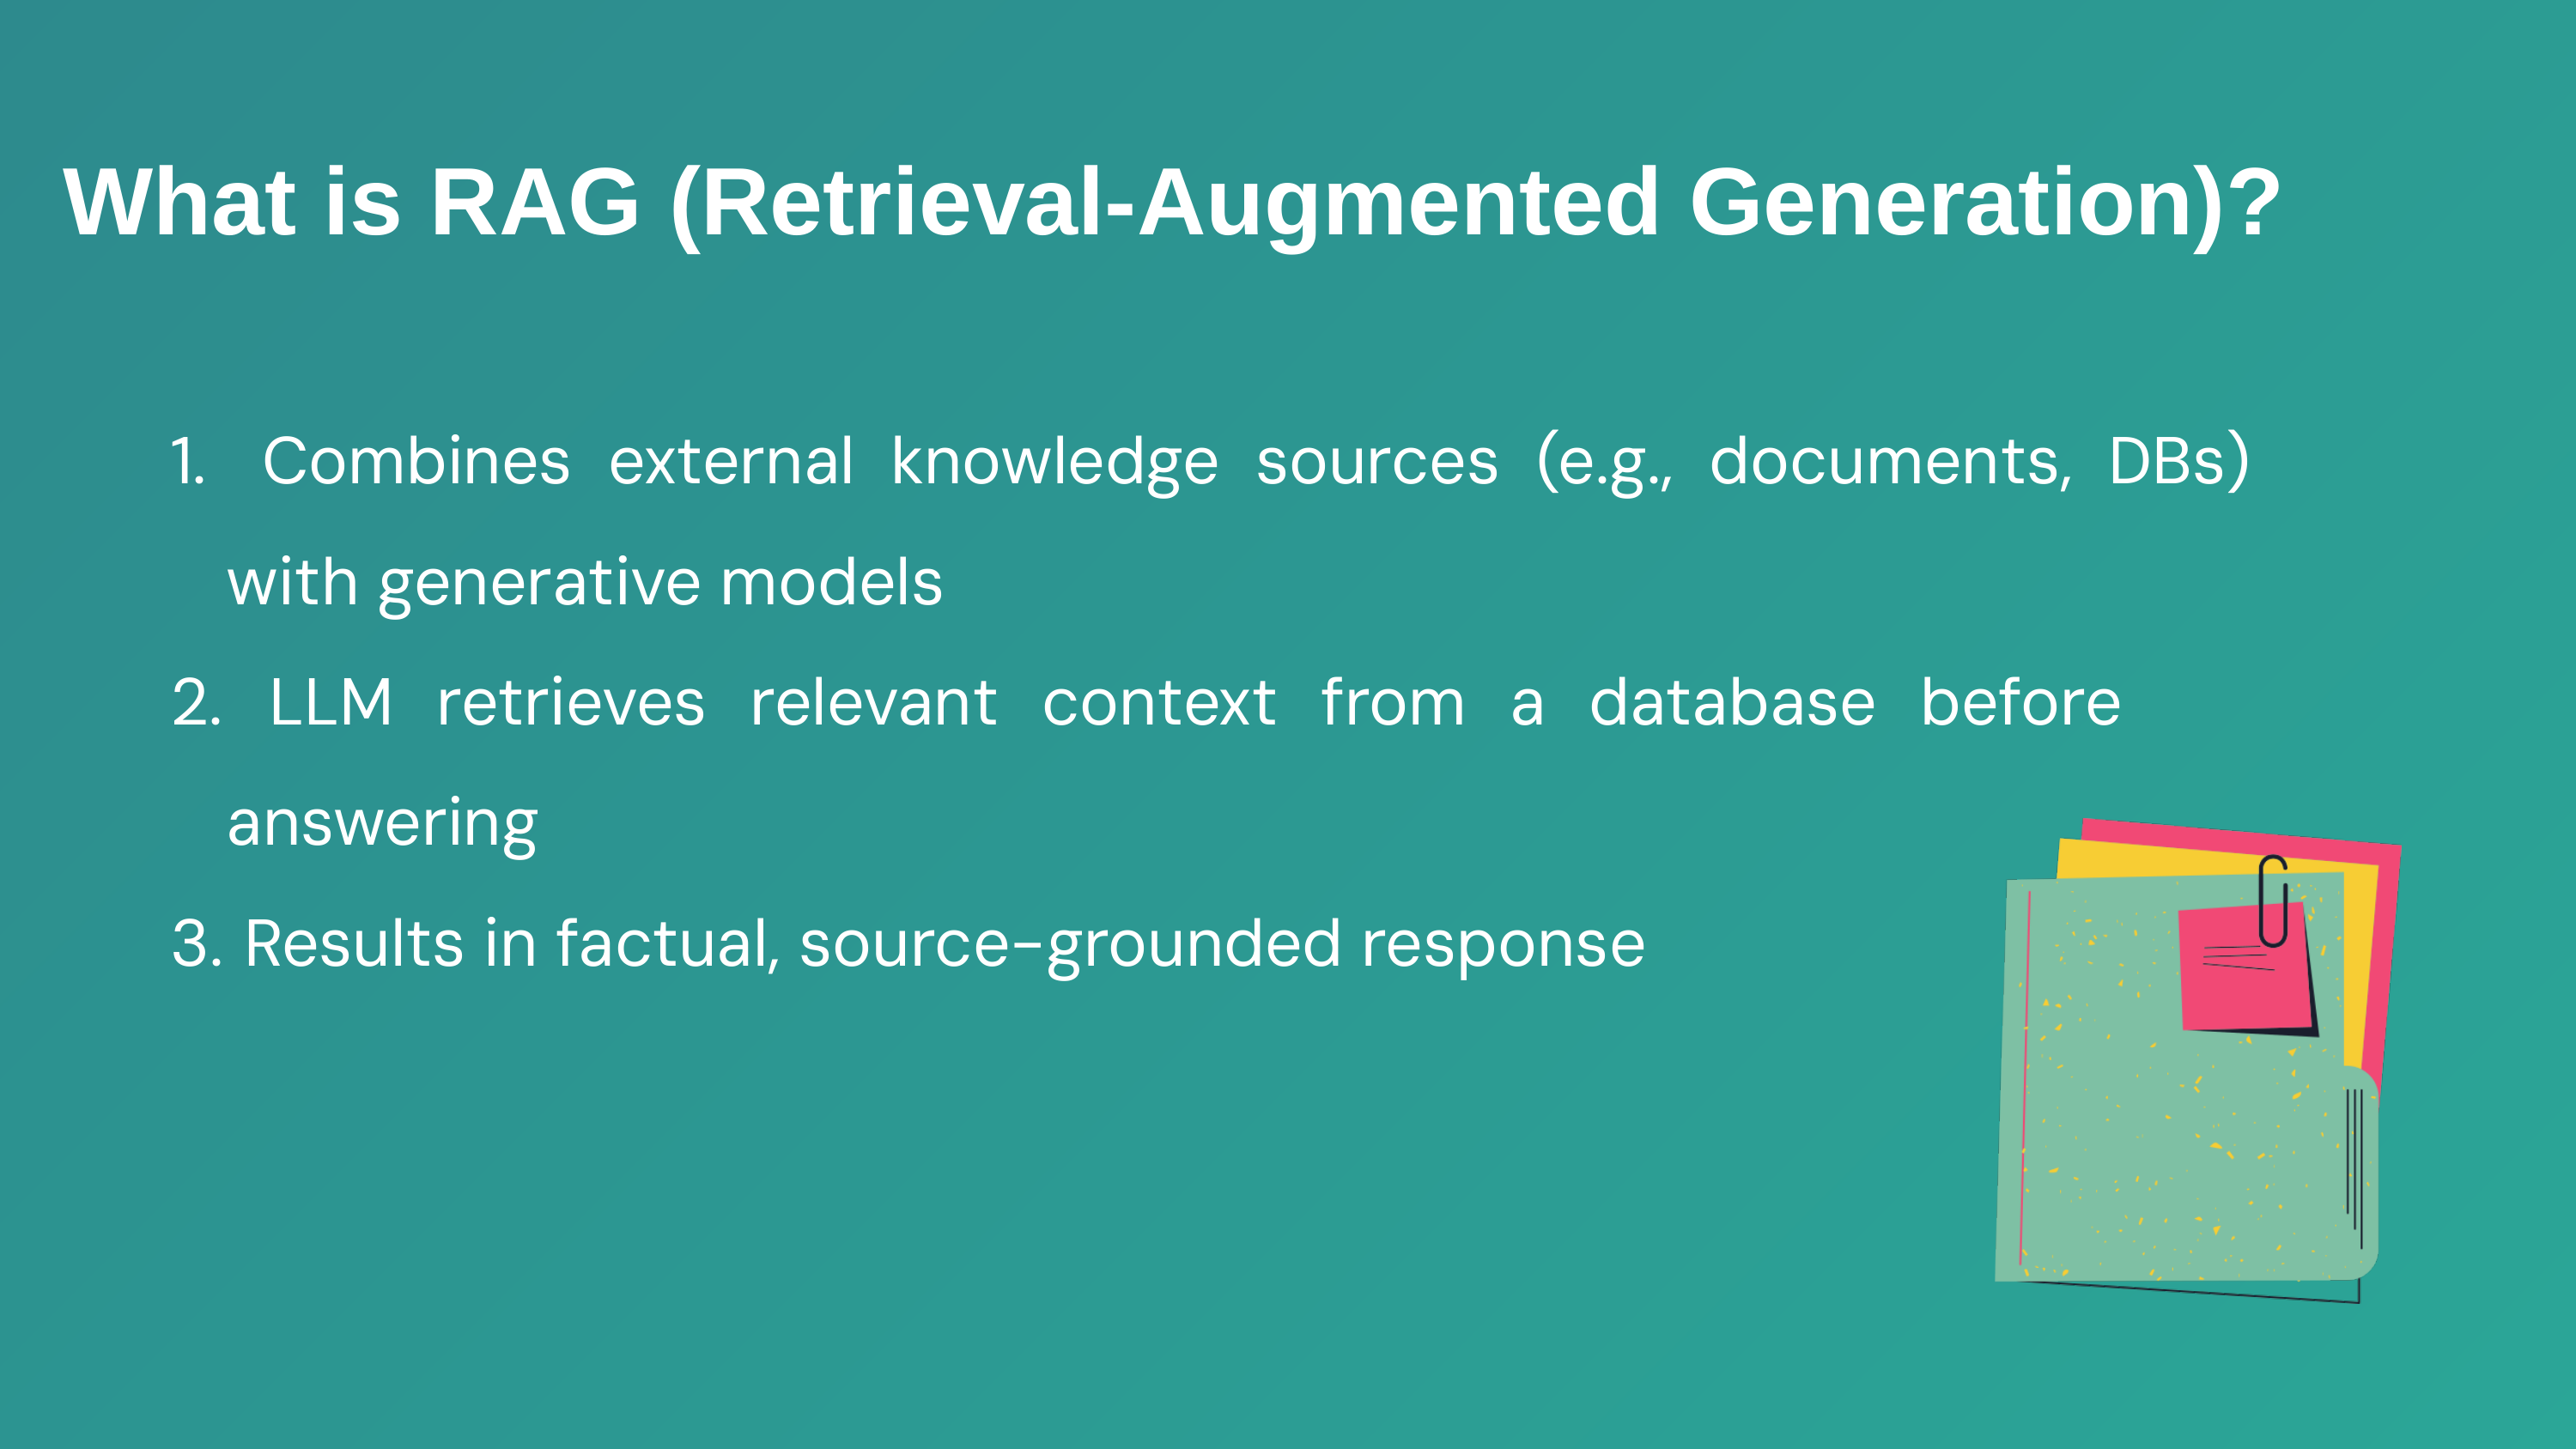

What is RAG (Retrieval-Augmented Generation)?
 Combines external knowledge sources (e.g., documents, DBs) with generative models
 LLM retrieves relevant context from a database before    answering
 Results in factual, source-grounded response